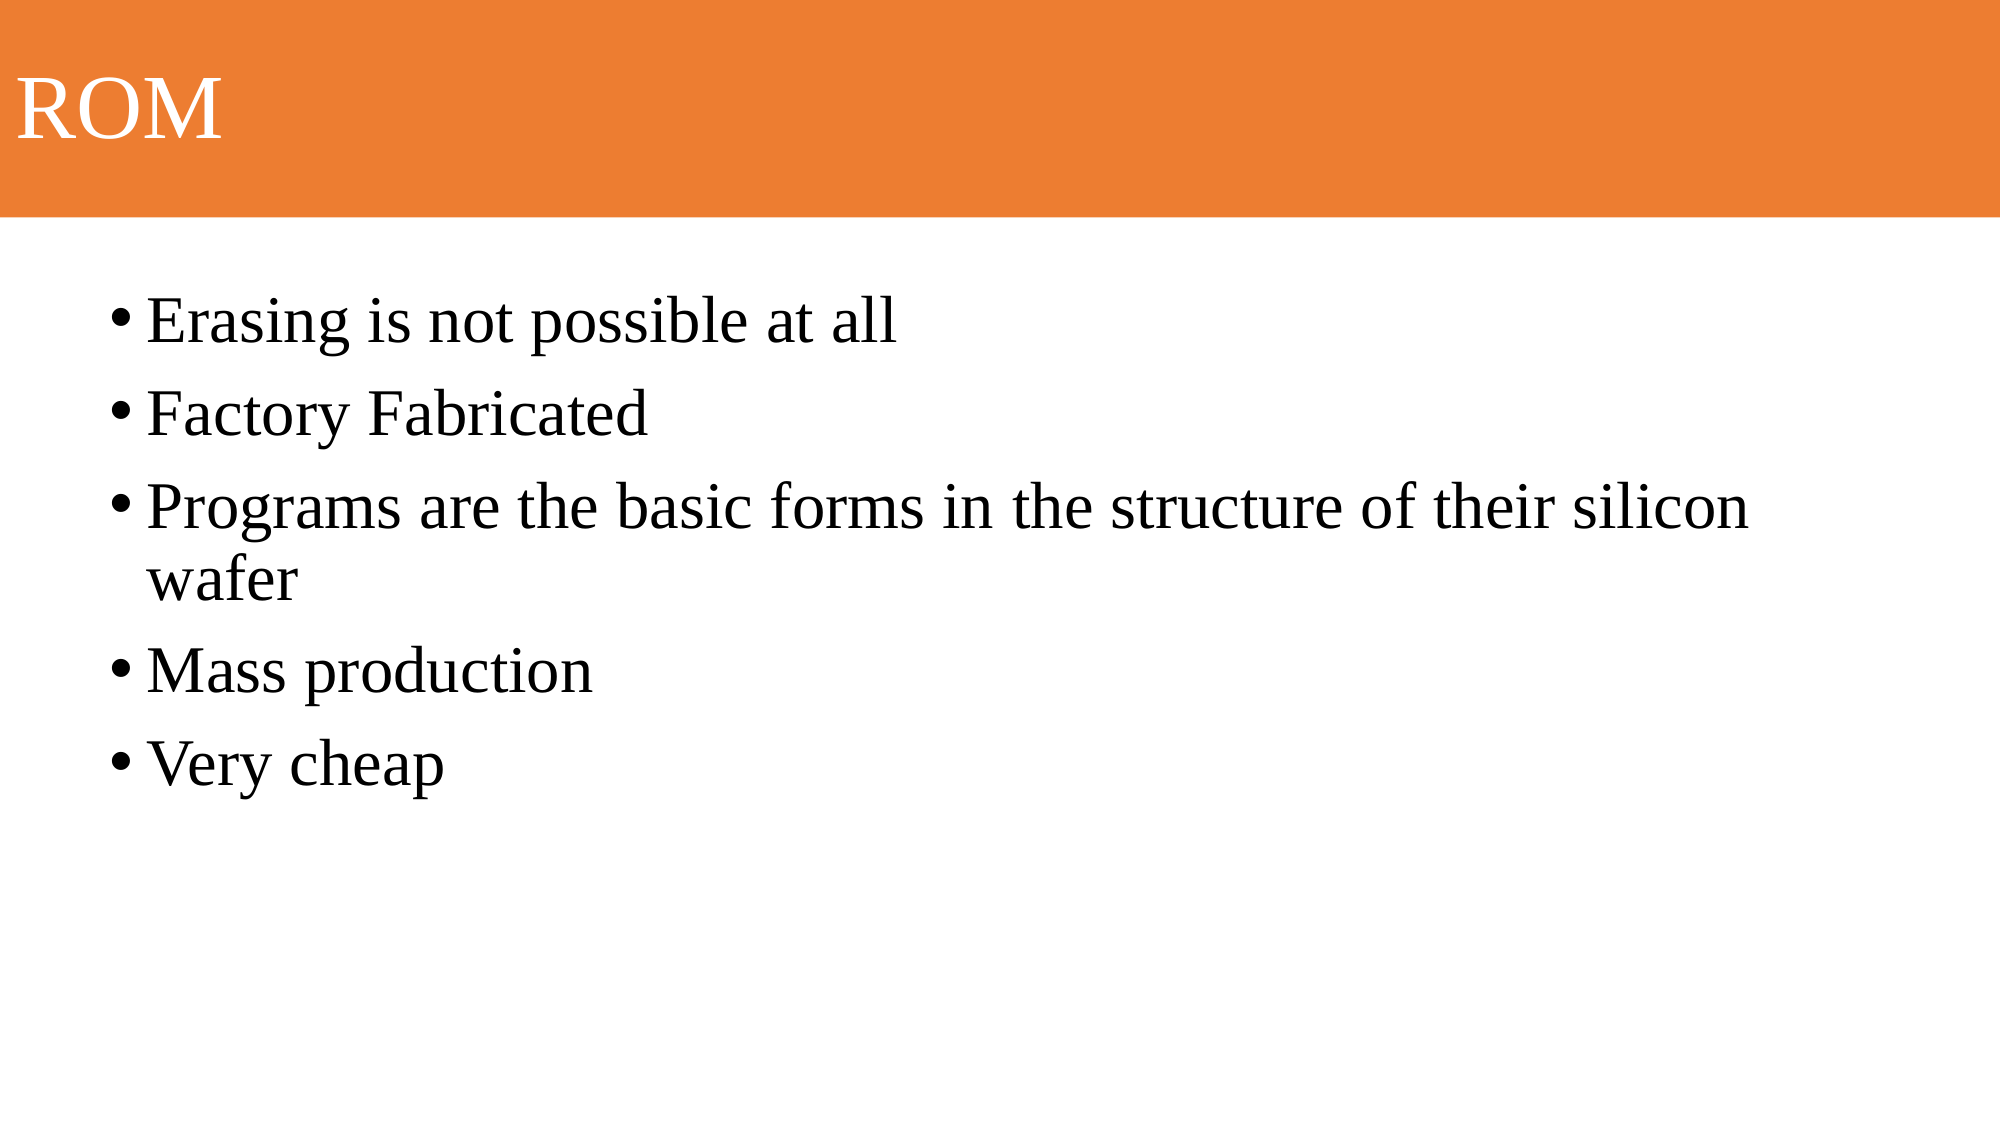

# ROM
Erasing is not possible at all
Factory Fabricated
Programs are the basic forms in the structure of their silicon wafer
Mass production
Very cheap